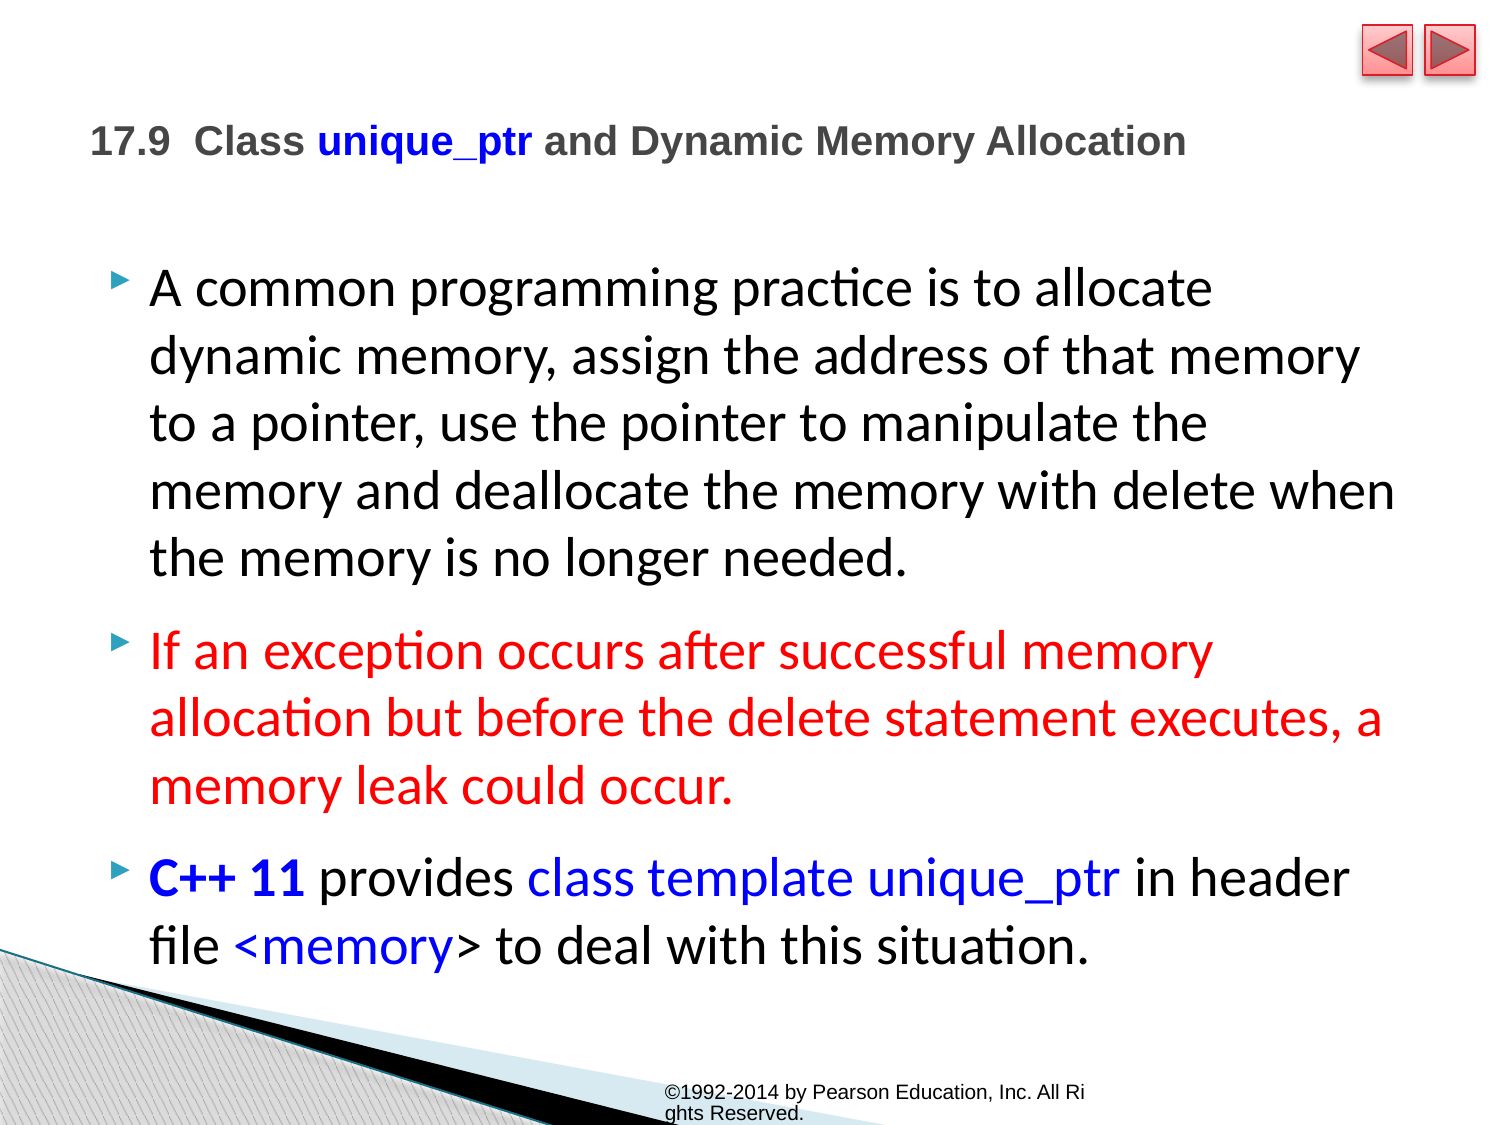

# 17.9  Class unique_ptr and Dynamic Memory Allocation
A common programming practice is to allocate dynamic memory, assign the address of that memory to a pointer, use the pointer to manipulate the memory and deallocate the memory with delete when the memory is no longer needed.
If an exception occurs after successful memory allocation but before the delete statement executes, a memory leak could occur.
C++ 11 provides class template unique_ptr in header file <memory> to deal with this situation.
©1992-2014 by Pearson Education, Inc. All Rights Reserved.